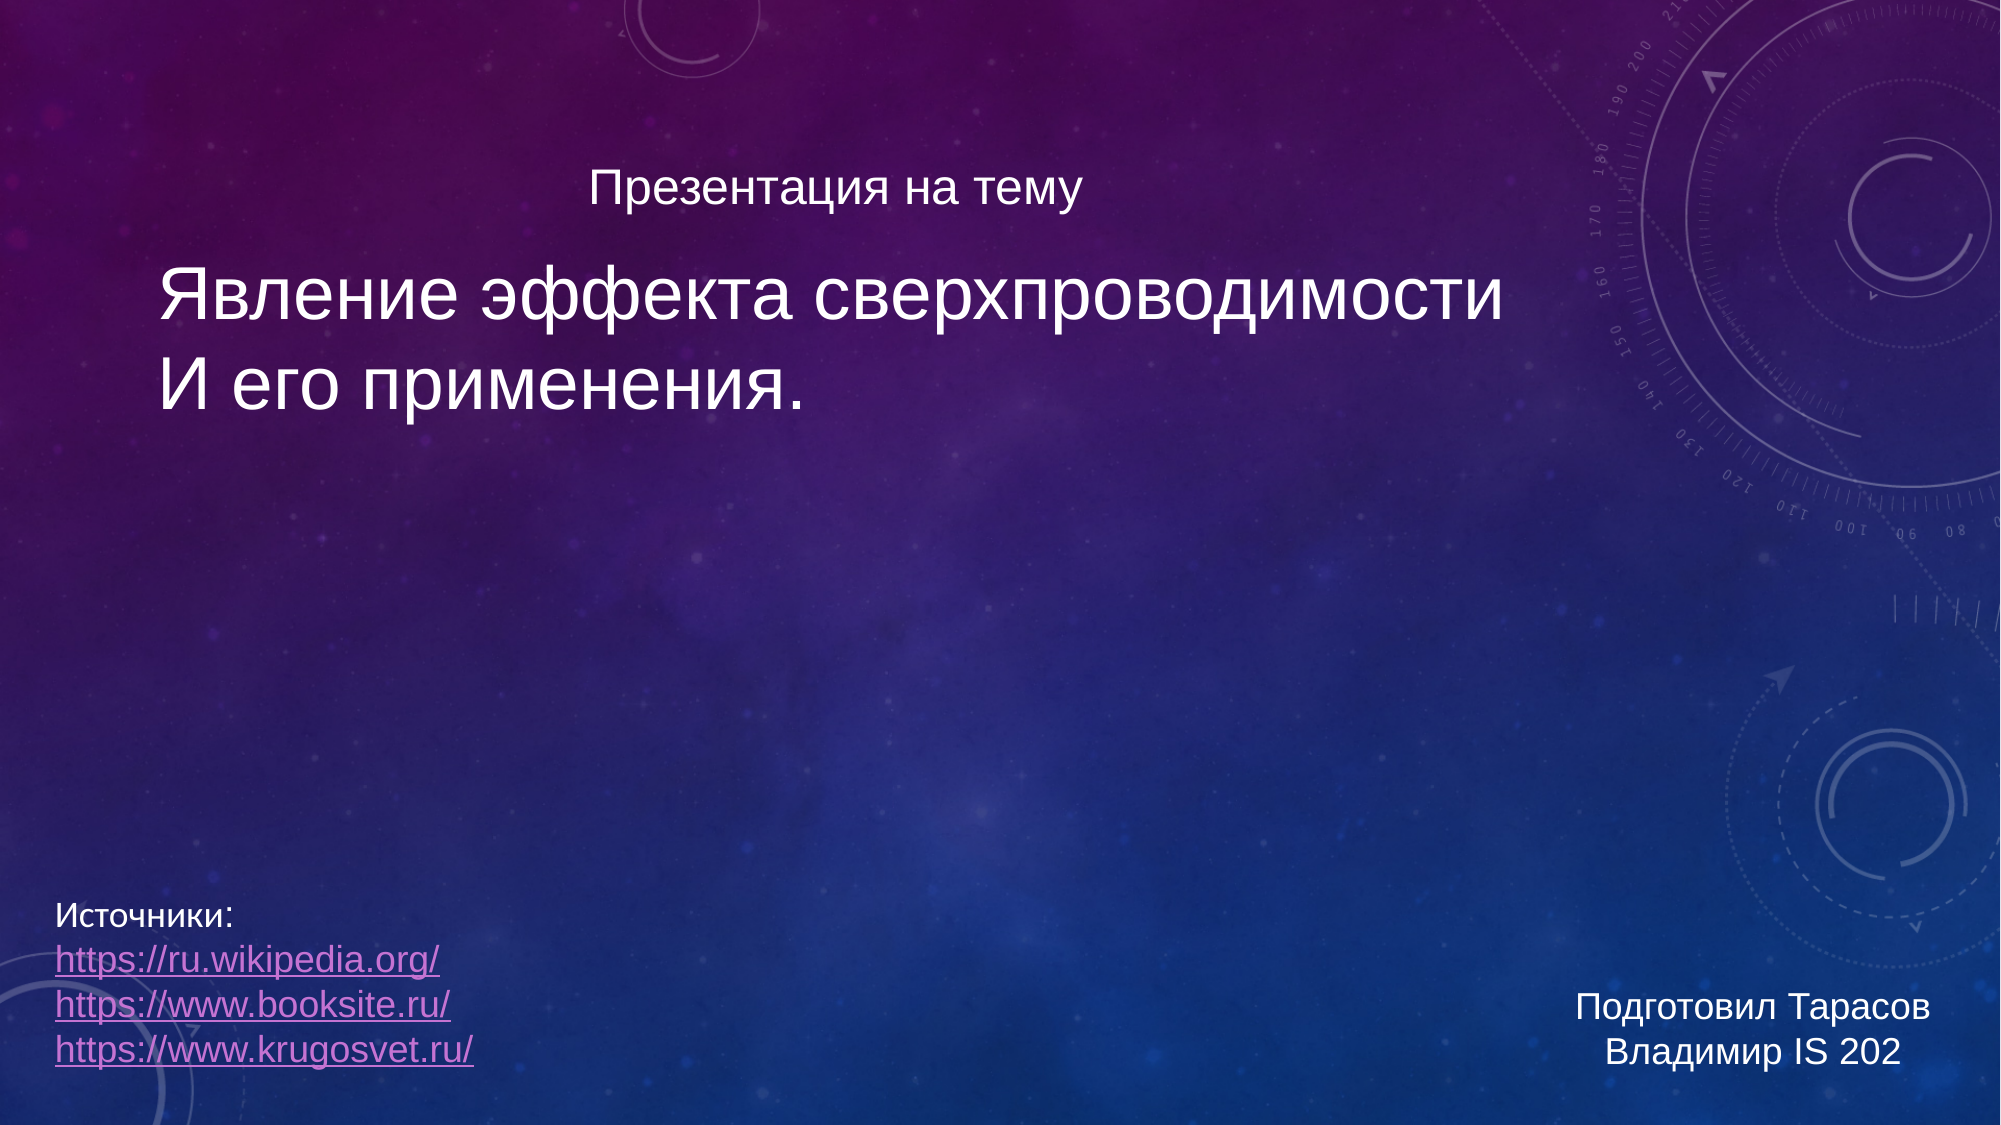

Презентация на тему
Явление эффекта сверхпроводимости И его применения.
Источники:
https://ru.wikipedia.org/
https://www.booksite.ru/
https://www.krugosvet.ru/

Подготовил Тарасов Владимир IS 202